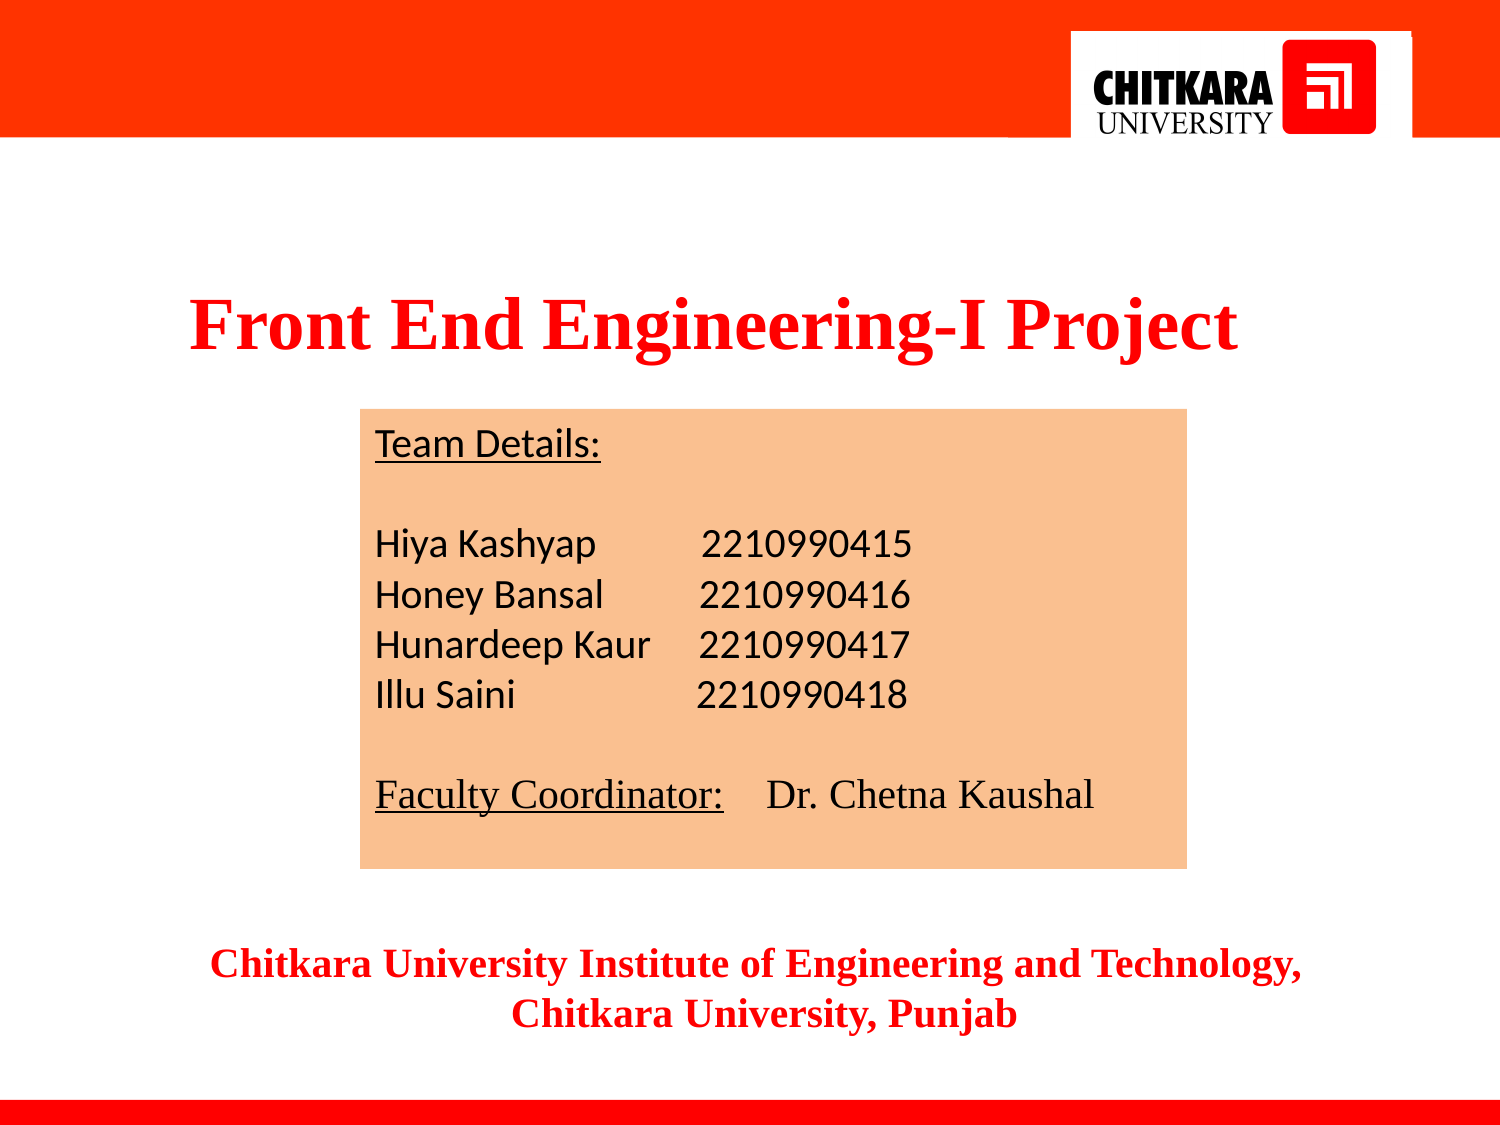

Front End Engineering-I Project
Team Details:

Hiya Kashyap           2210990415
Honey Bansal          2210990416
Hunardeep Kaur     2210990417
Illu Saini                   2210990418

Faculty Coordinator:    Dr. Chetna Kaushal

:

Chitkara University Institute of Engineering and Technology,
Chitkara University, Punjab